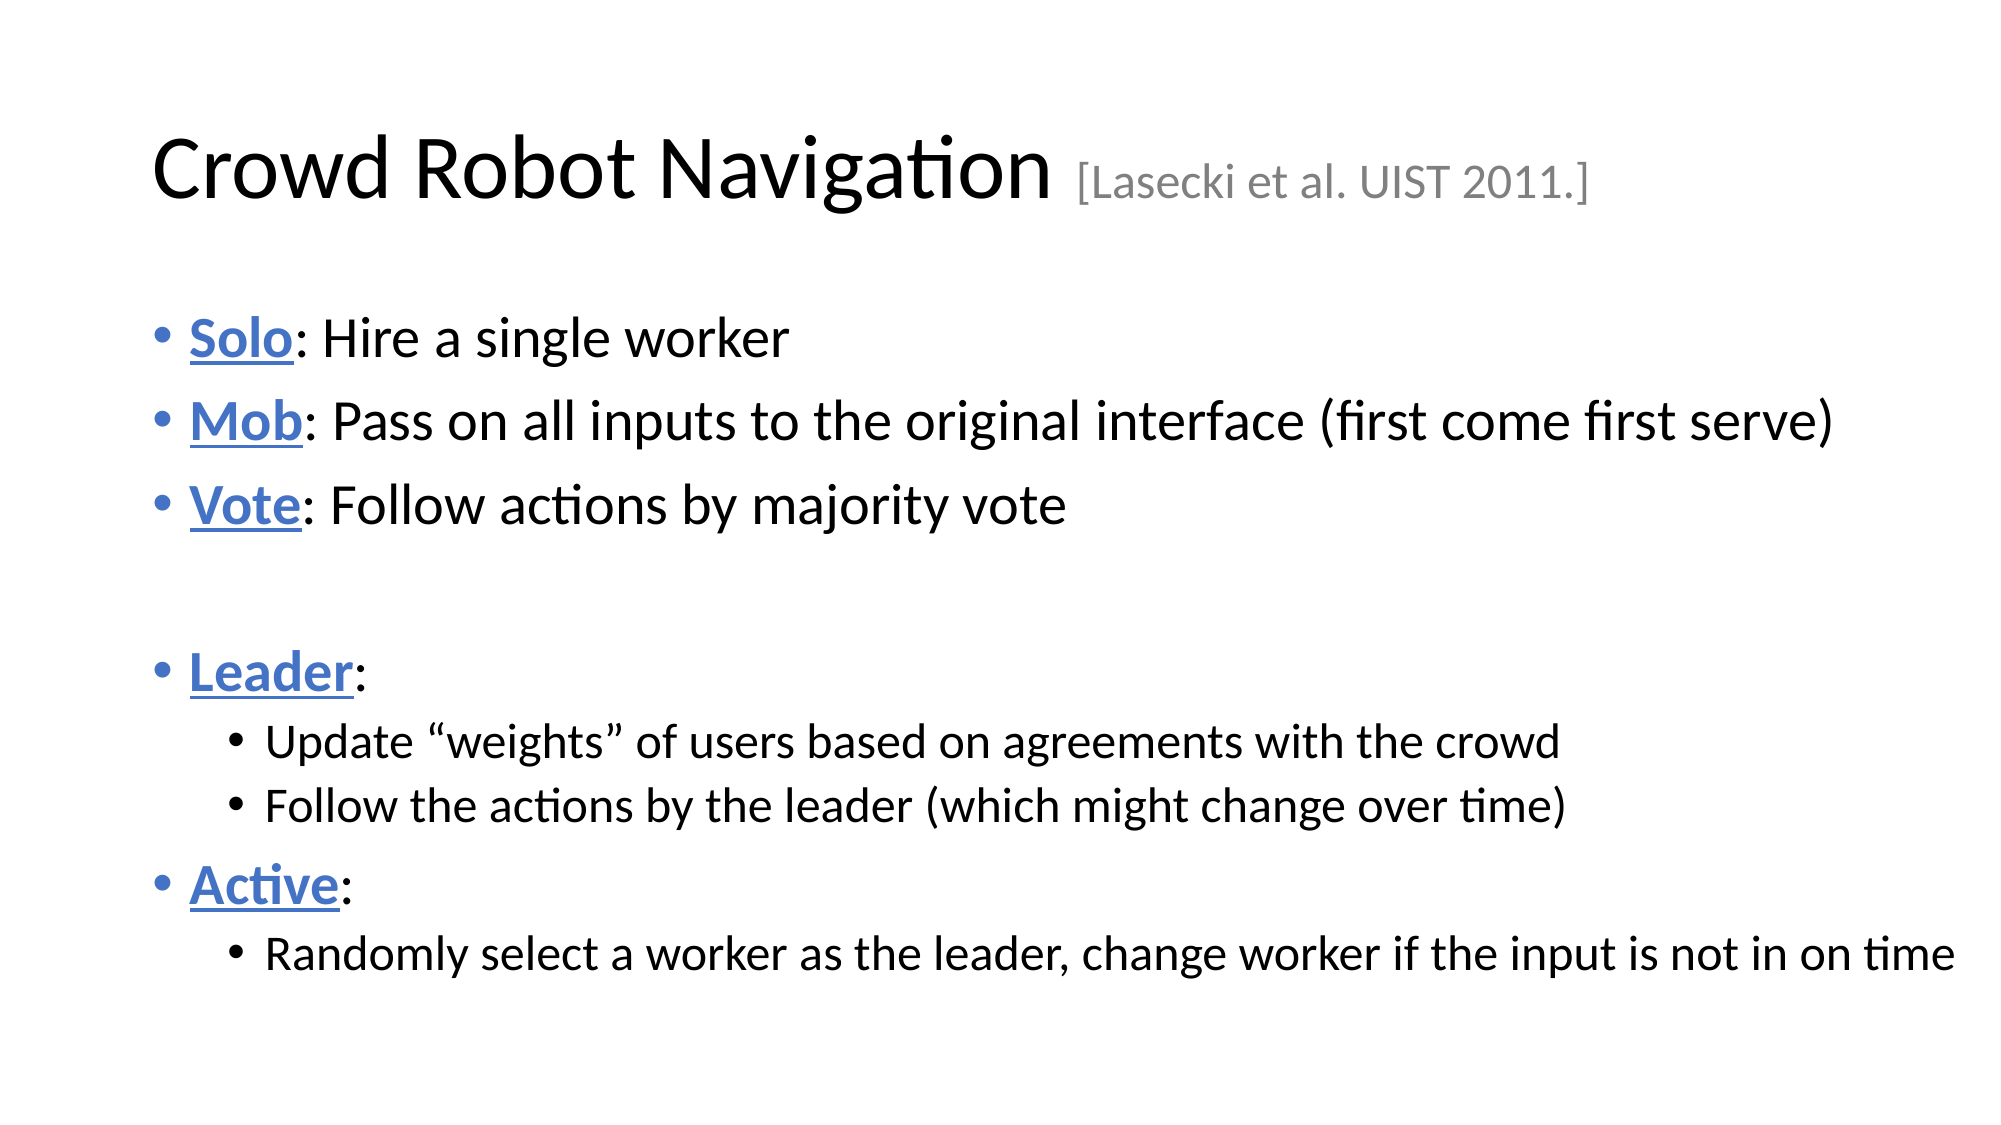

# Crowd Robot Navigation [Lasecki et al. UIST 2011.]
Solo: Hire a single worker
Mob: Pass on all inputs to the original interface (first come first serve)
Vote: Follow actions by majority vote

Leader:
Update “weights” of users based on agreements with the crowd
Follow the actions by the leader (which might change over time)
Active:
Randomly select a worker as the leader, change worker if the input is not in on time